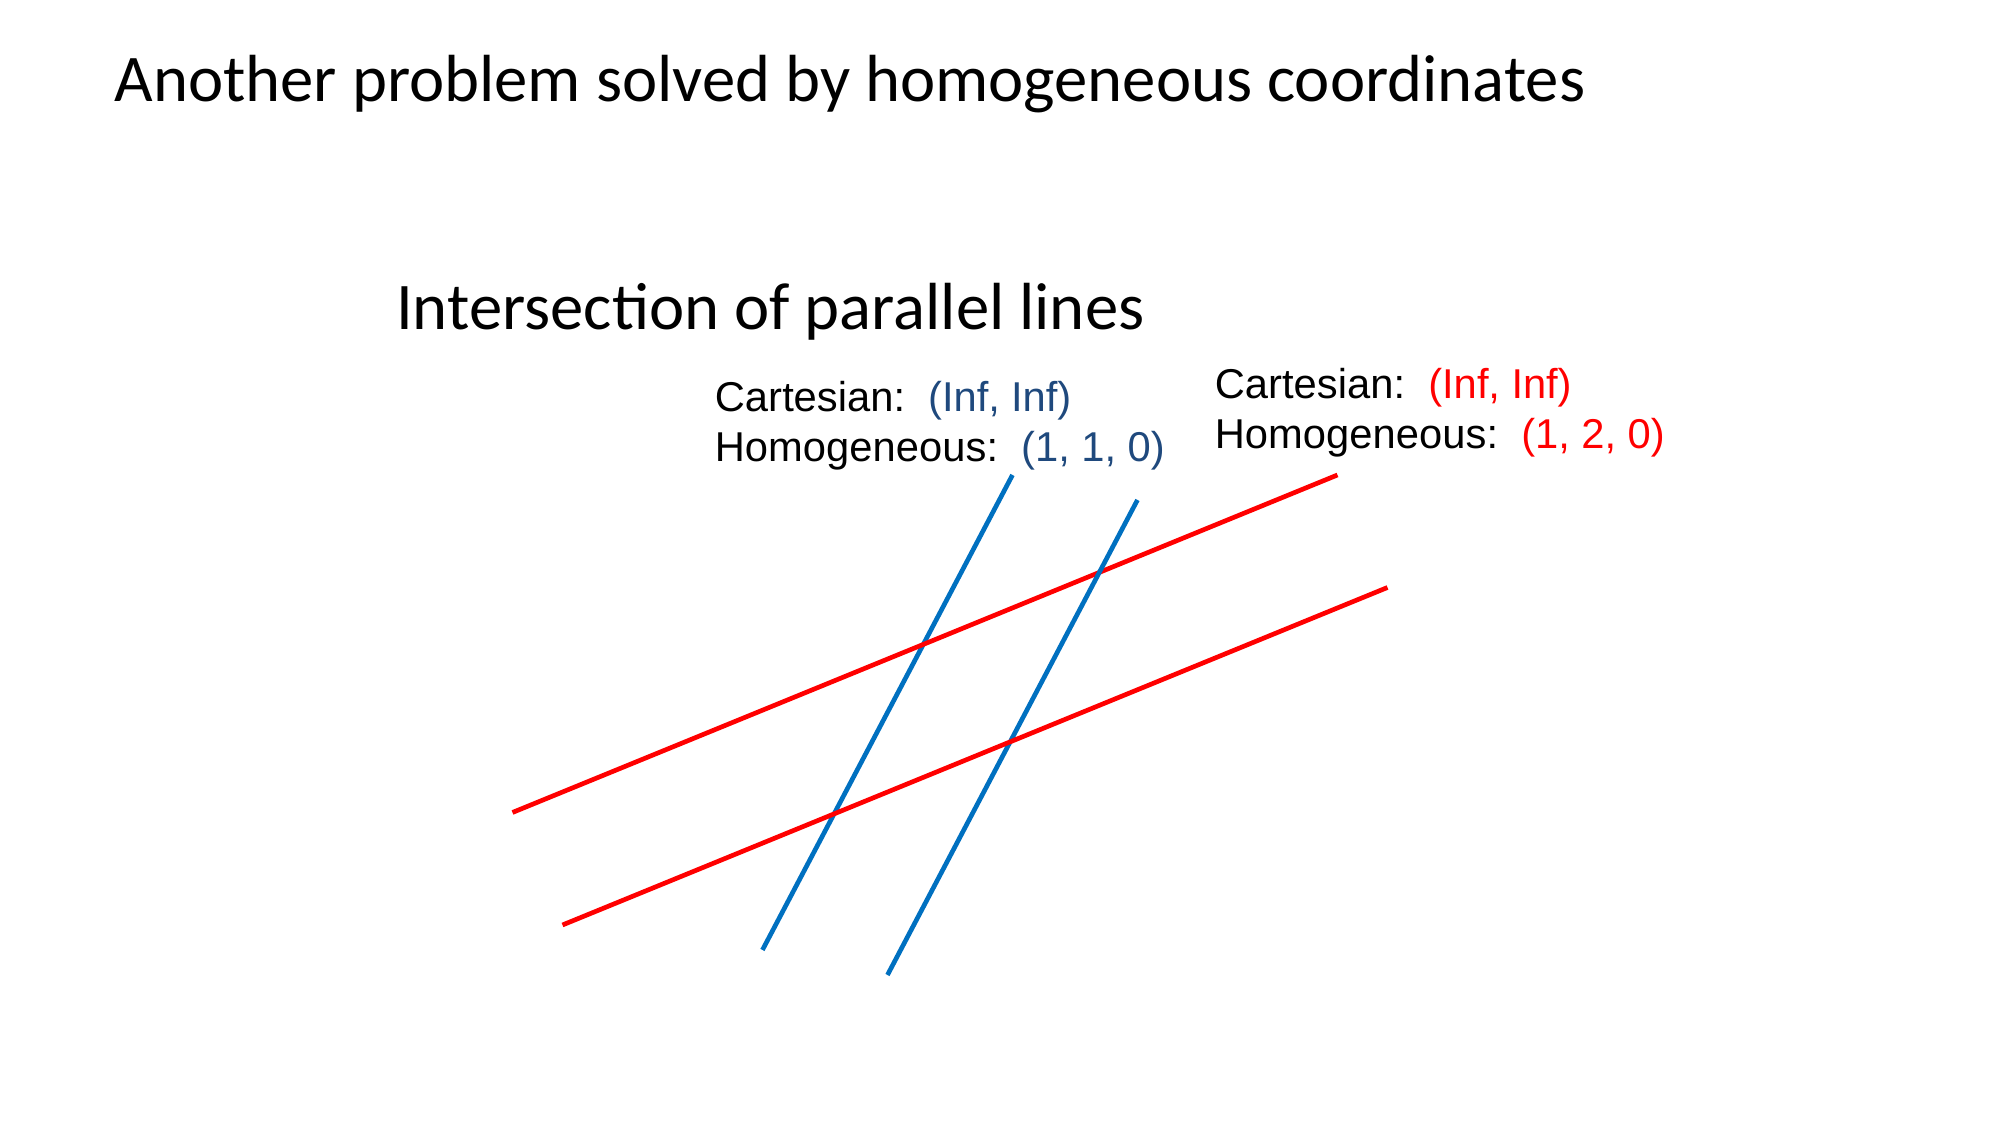

# Another problem solved by homogeneous coordinates

	Intersection of parallel lines
Cartesian:  (Inf, Inf)
Homogeneous:  (1, 2, 0)
Cartesian:  (Inf, Inf)
Homogeneous:  (1, 1, 0)